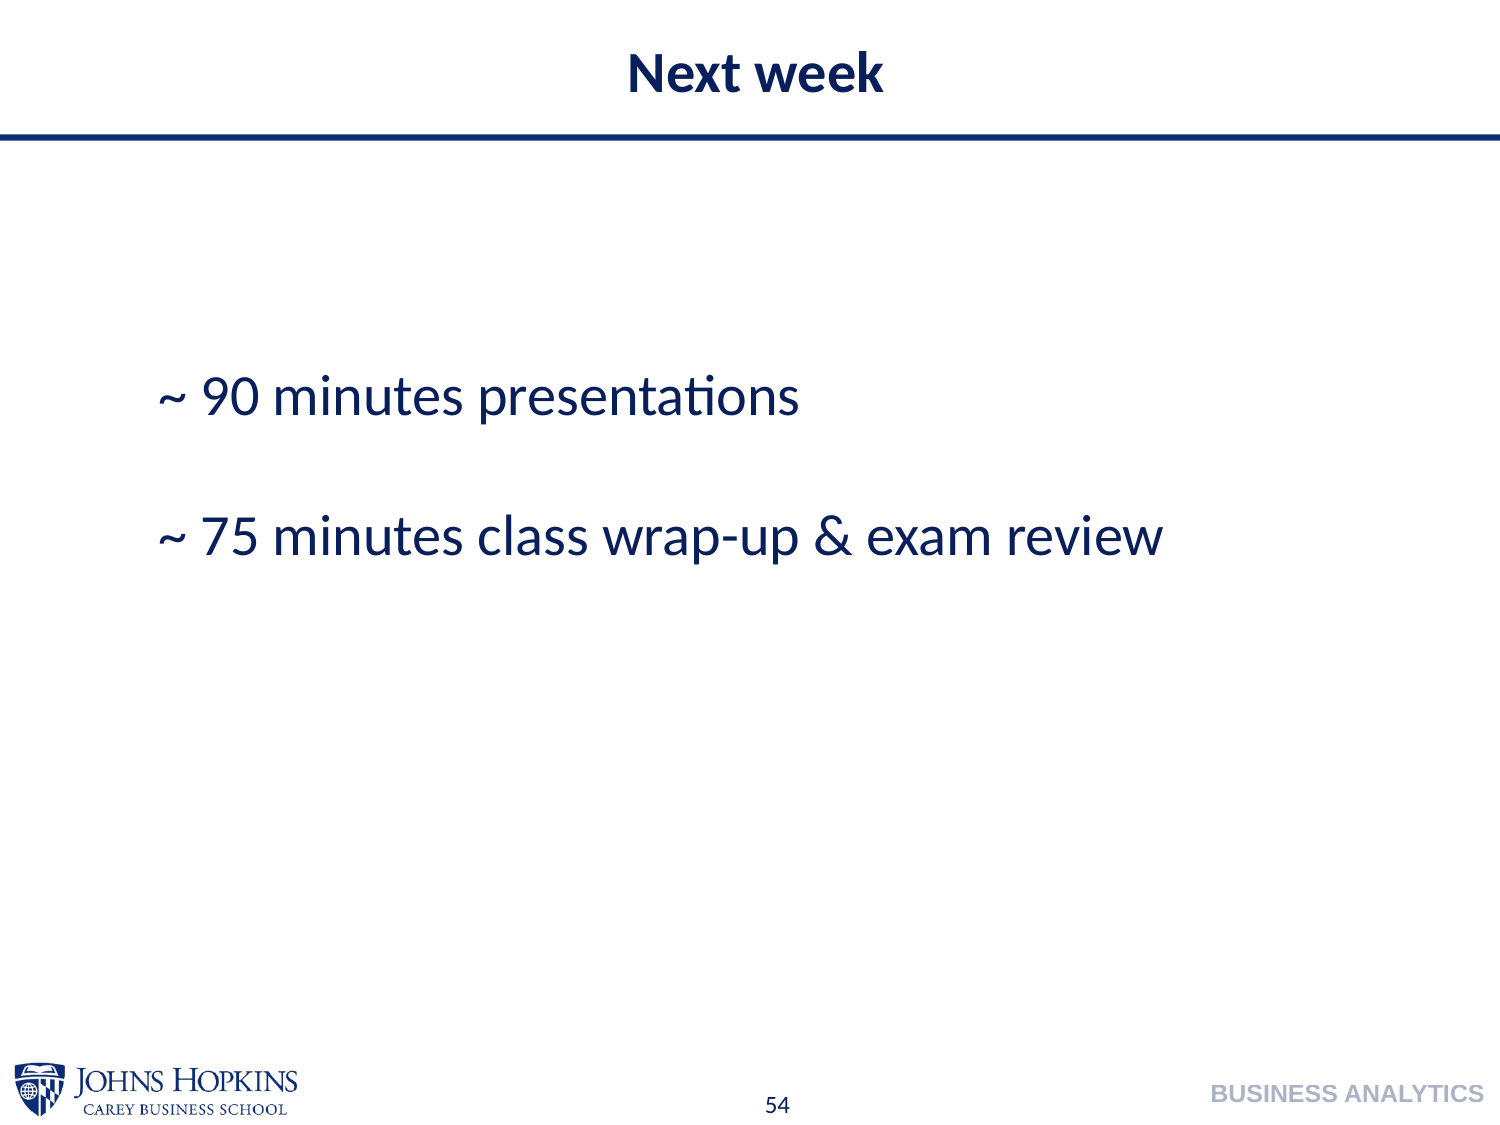

Next week
~ 90 minutes presentations

~ 75 minutes class wrap-up & exam review
54